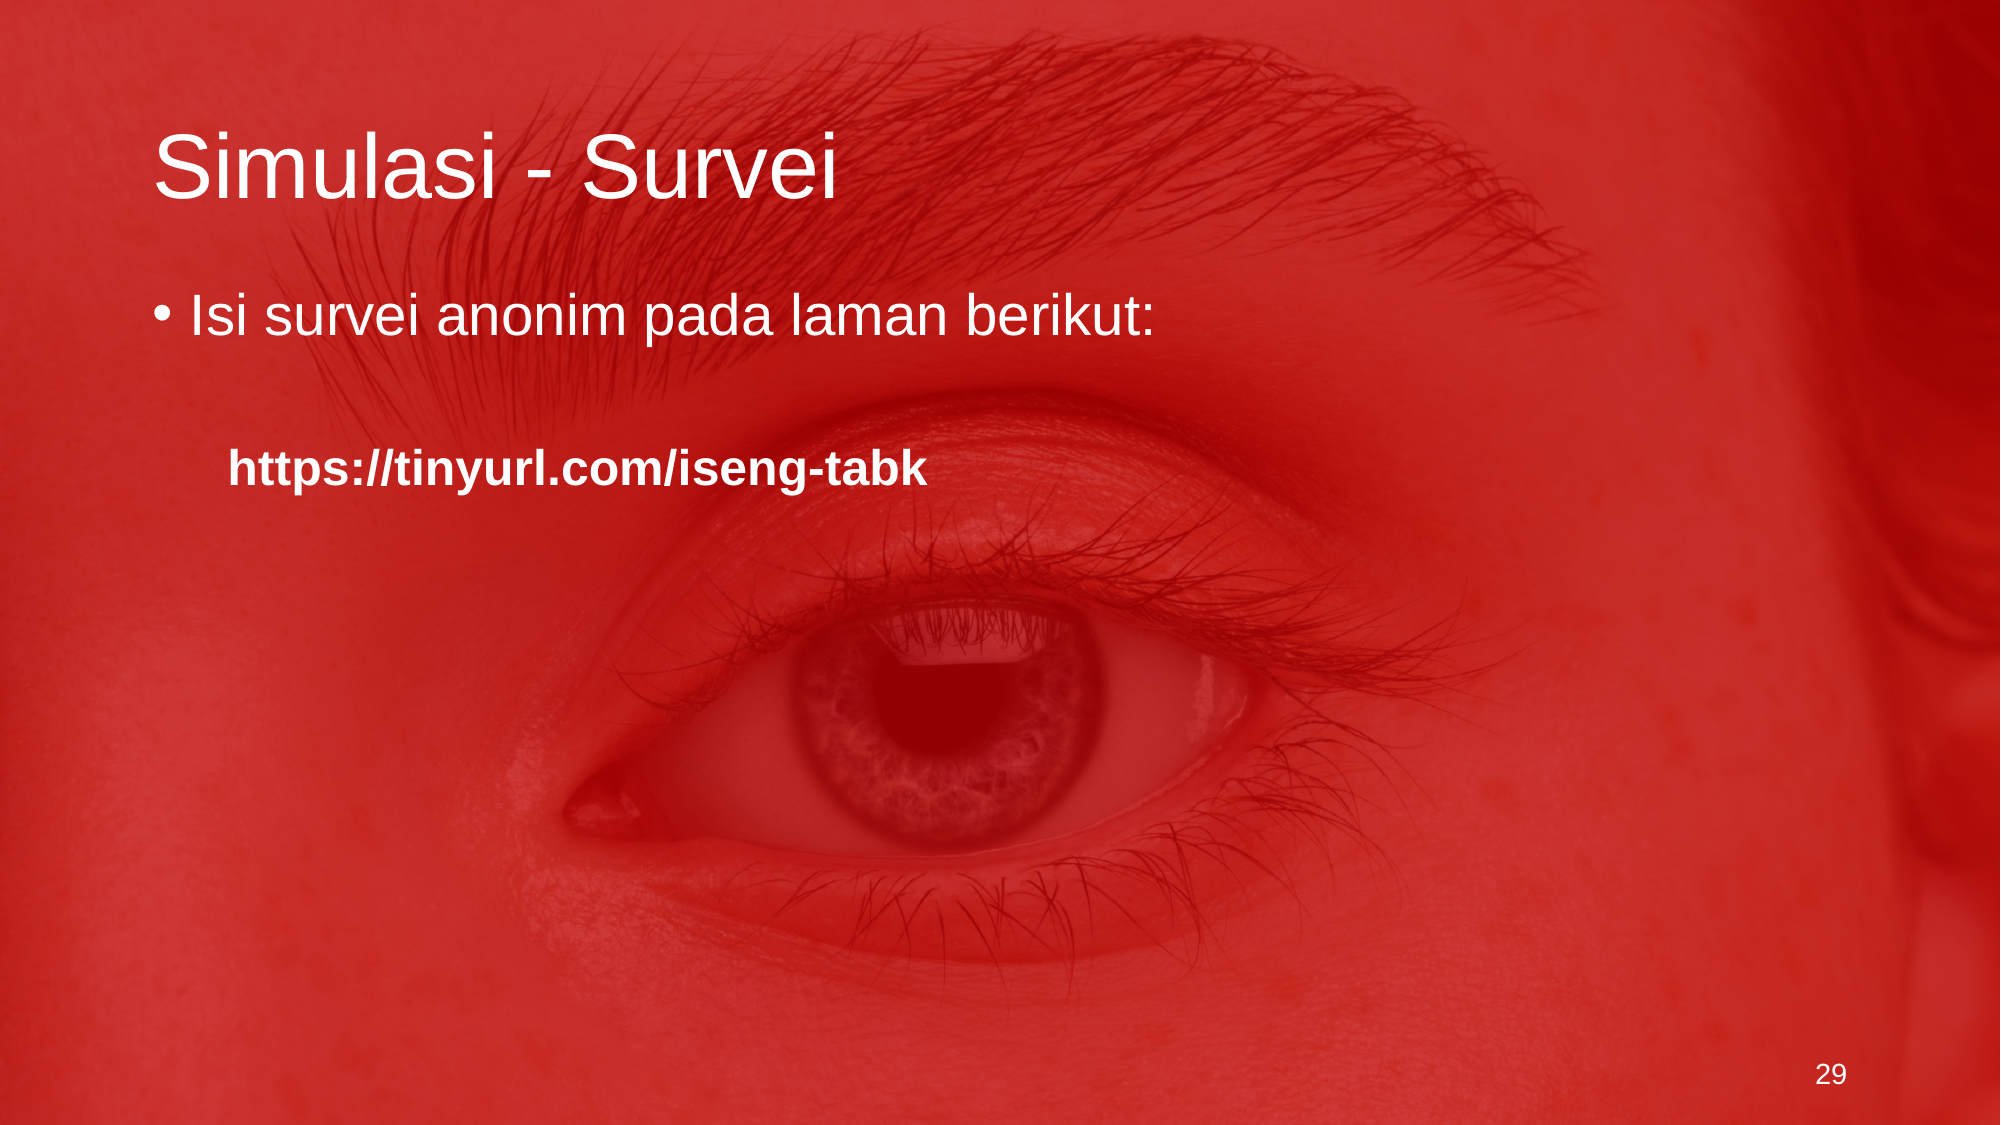

# Simulasi - Survei
Isi survei anonim pada laman berikut:

https://tinyurl.com/iseng-tabk
29